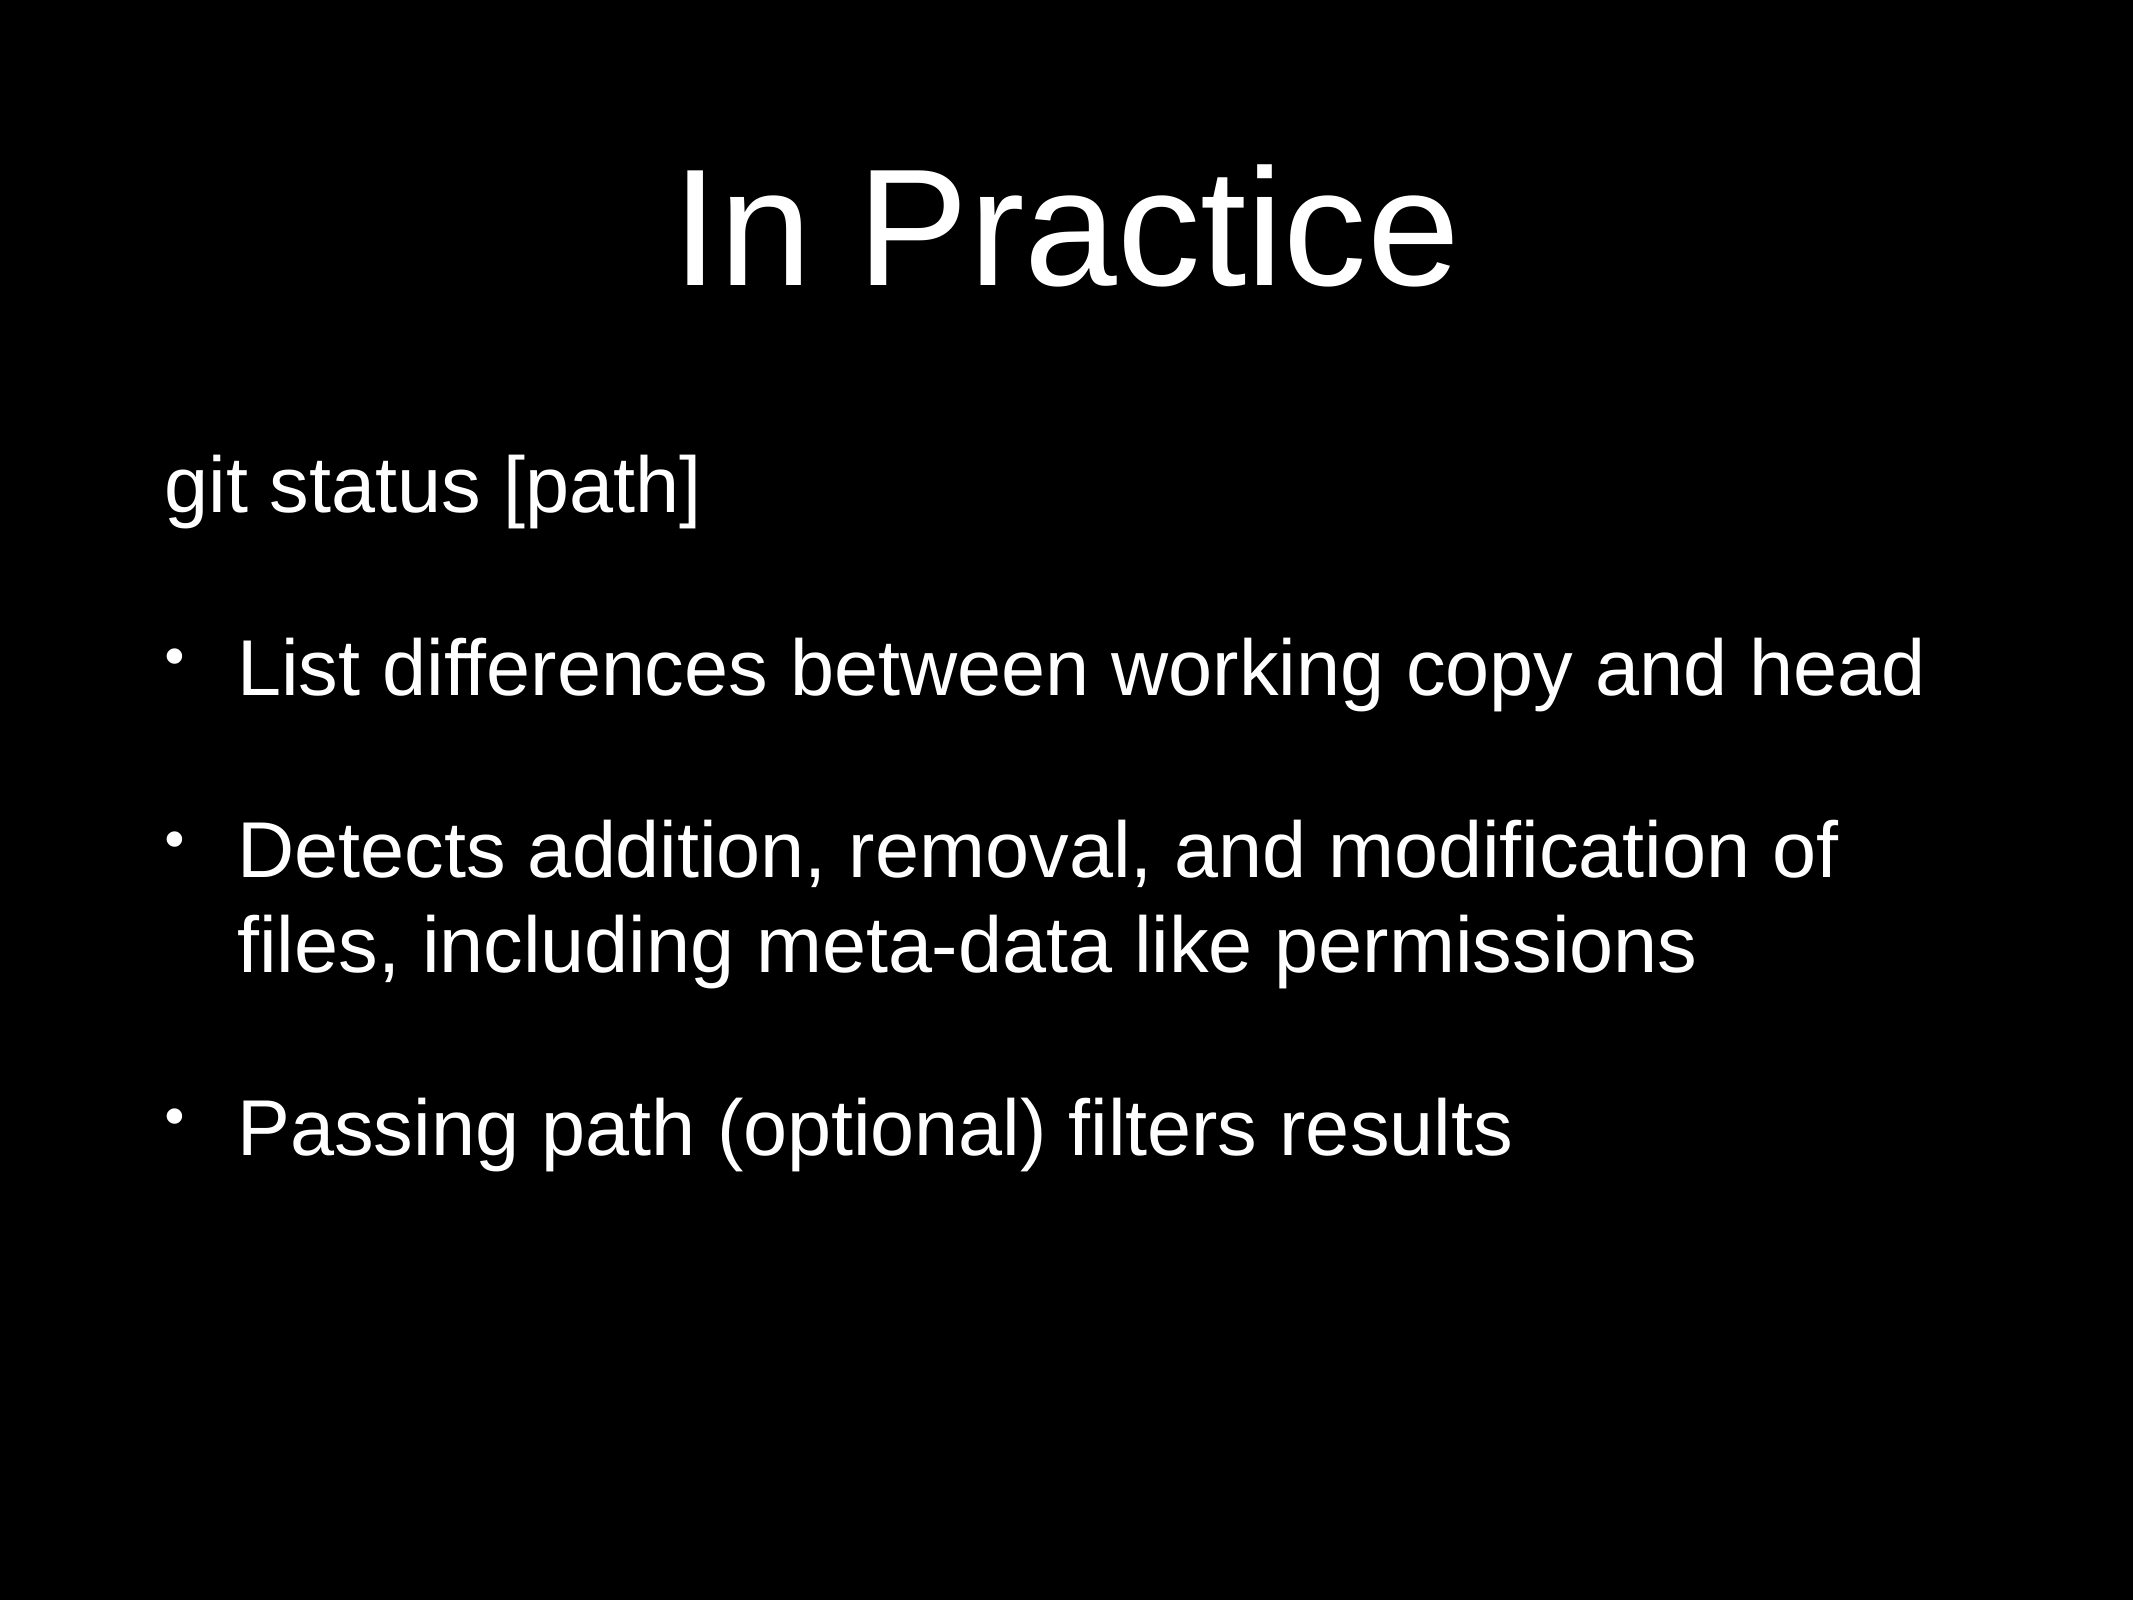

# In Practice
git status [path]
List differences between working copy and head
Detects addition, removal, and modification of files, including meta-data like permissions
Passing path (optional) filters results